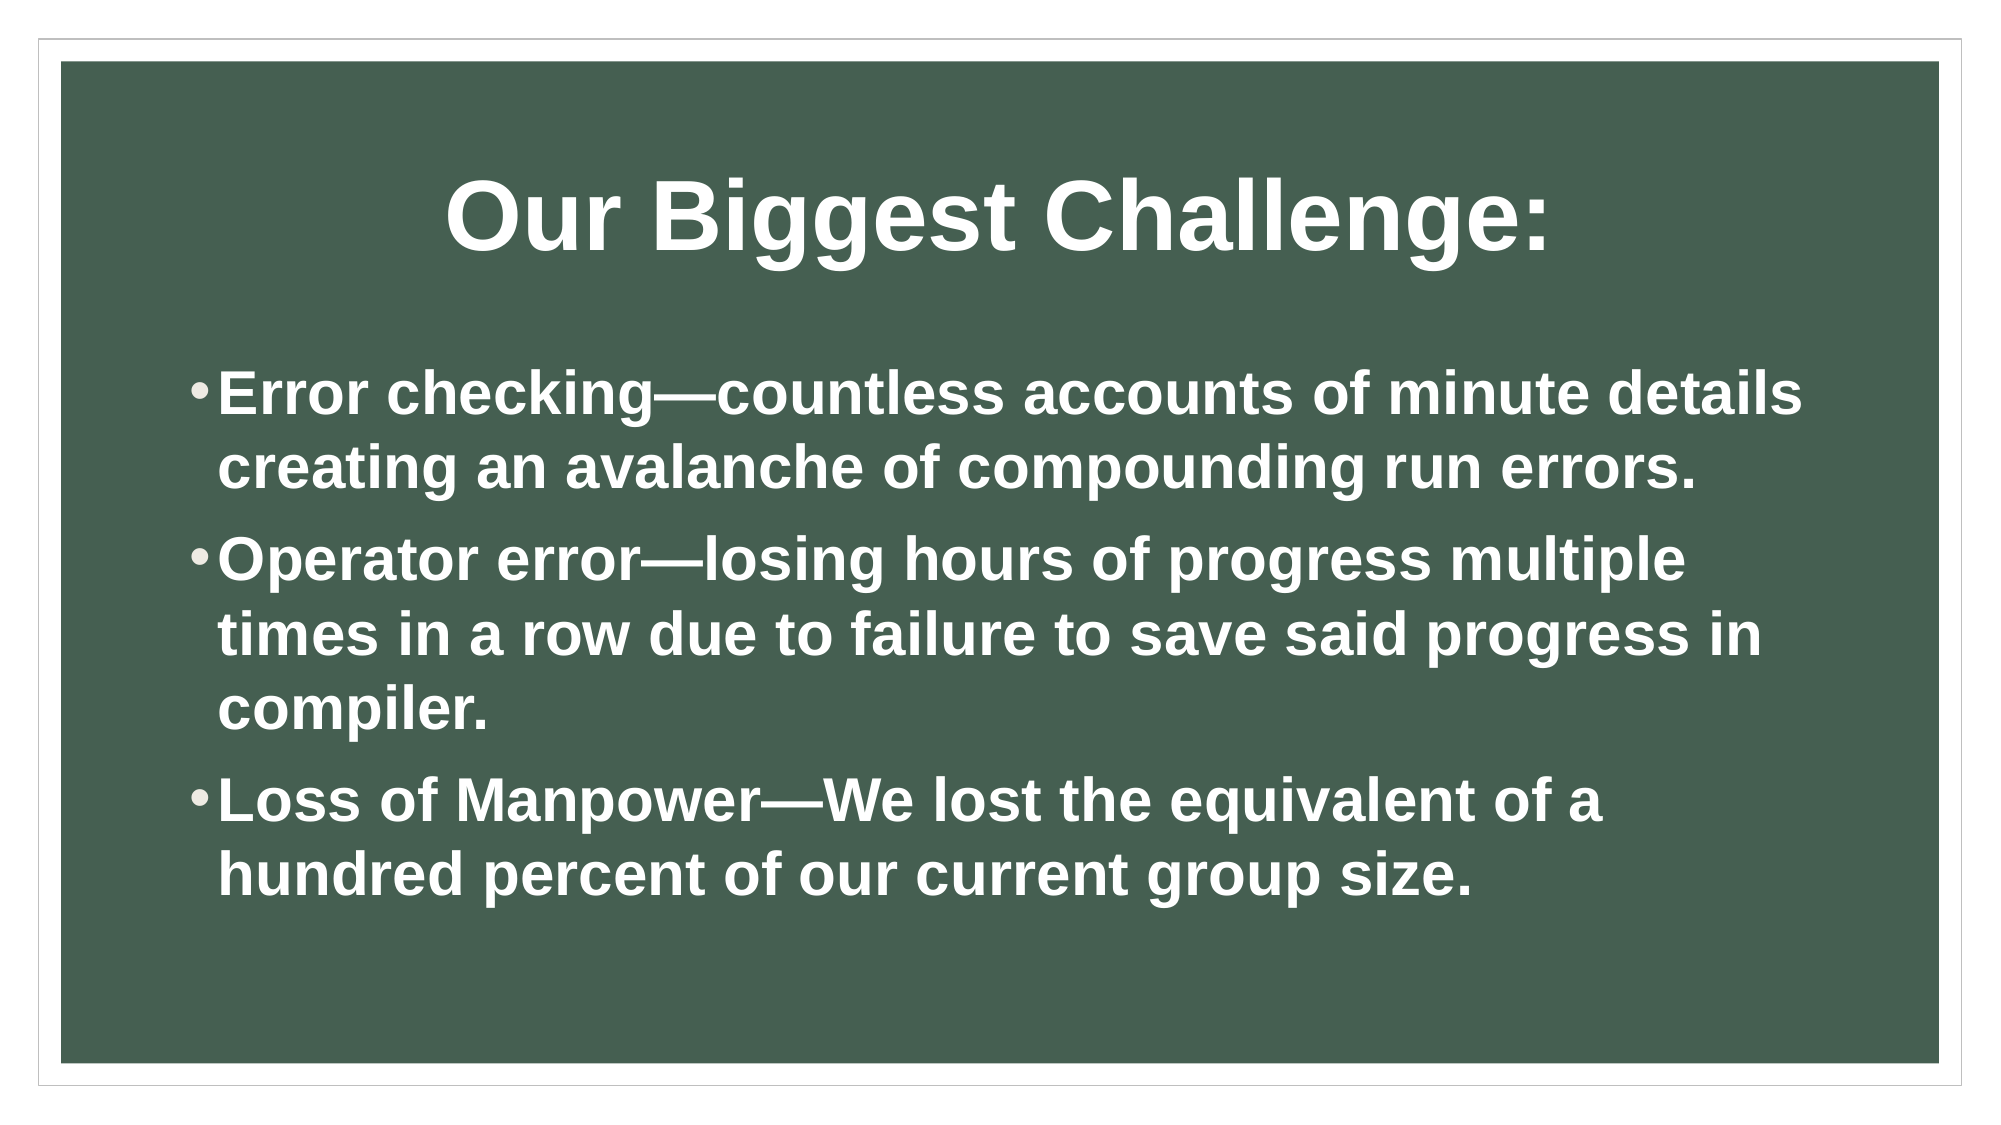

# Our Biggest Challenge:
Error checking—countless accounts of minute details creating an avalanche of compounding run errors.
Operator error—losing hours of progress multiple times in a row due to failure to save said progress in compiler.
Loss of Manpower—We lost the equivalent of a hundred percent of our current group size.